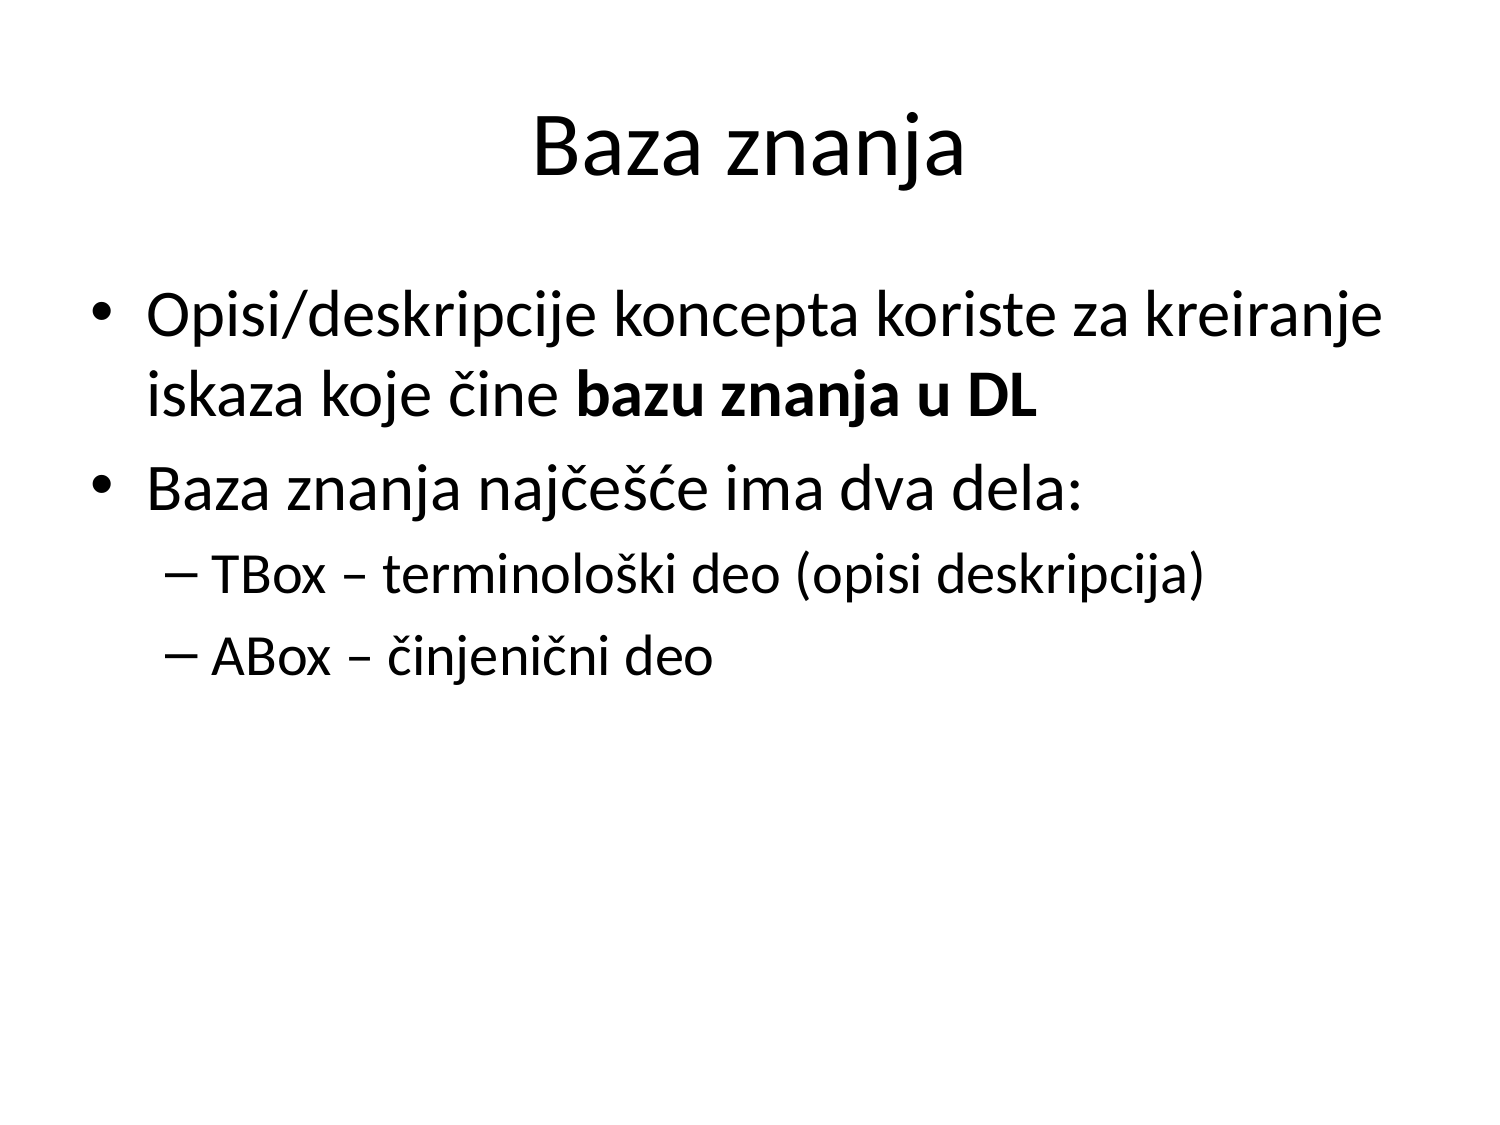

# Baza znanja
Opisi/deskripcije koncepta koriste za kreiranje iskaza koje čine bazu znanja u DL
Baza znanja najčešće ima dva dela:
TBox – terminološki deo (opisi deskripcija)
ABox – činjenični deo